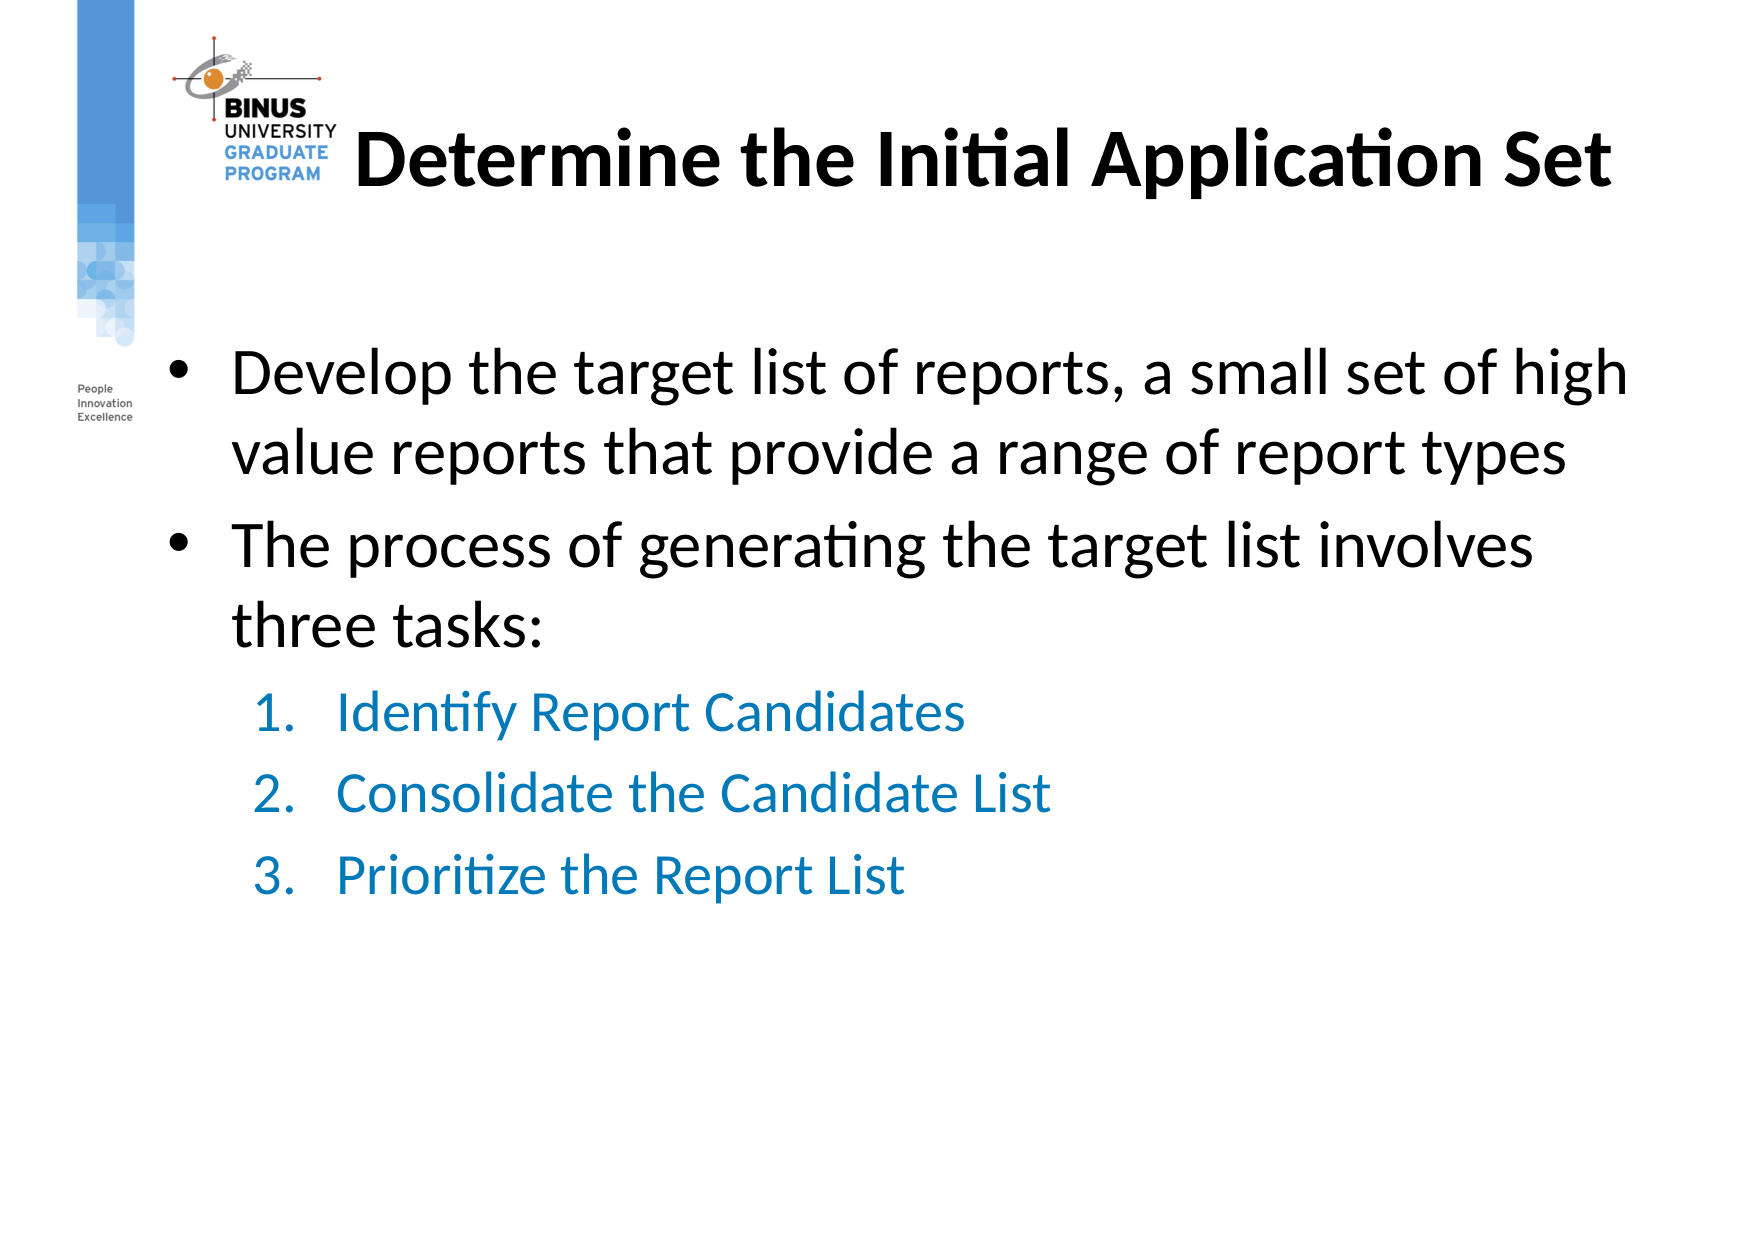

# Determine the Initial Application Set
Develop the target list of reports, a small set of high value reports that provide a range of report types
The process of generating the target list involves three tasks:
Identify Report Candidates
Consolidate the Candidate List
Prioritize the Report List